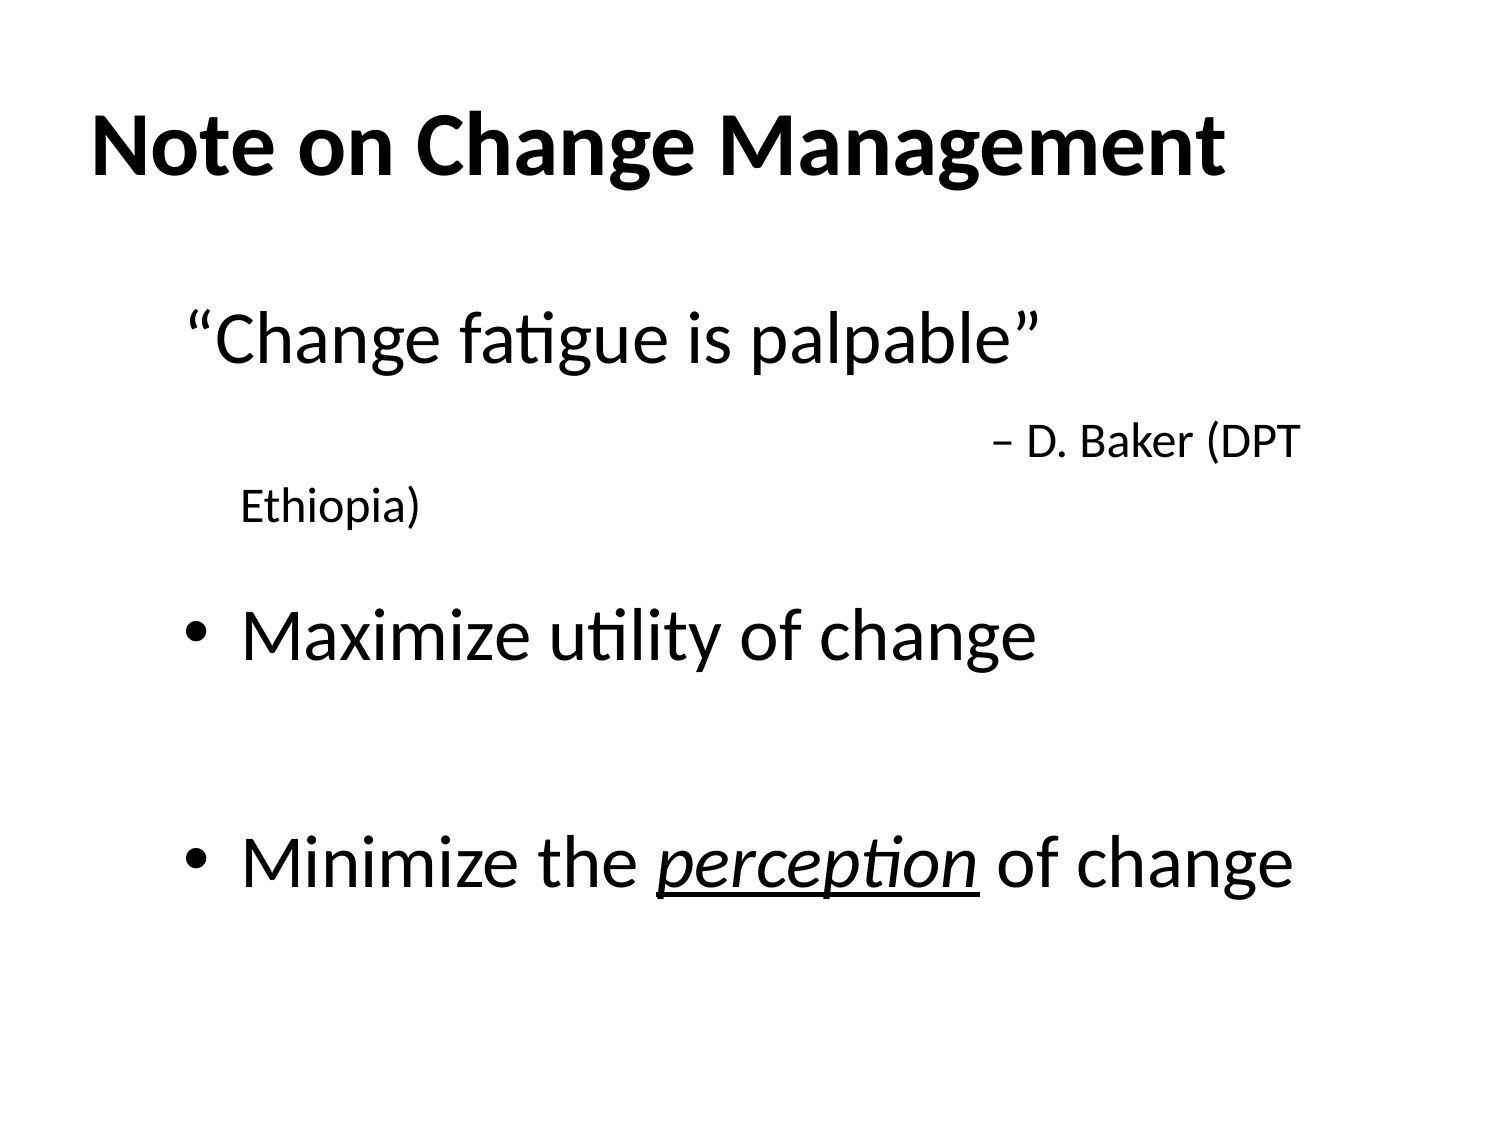

# Note on Change Management
“Change fatigue is palpable”
						– D. Baker (DPT Ethiopia)
Maximize utility of change
Minimize the perception of change